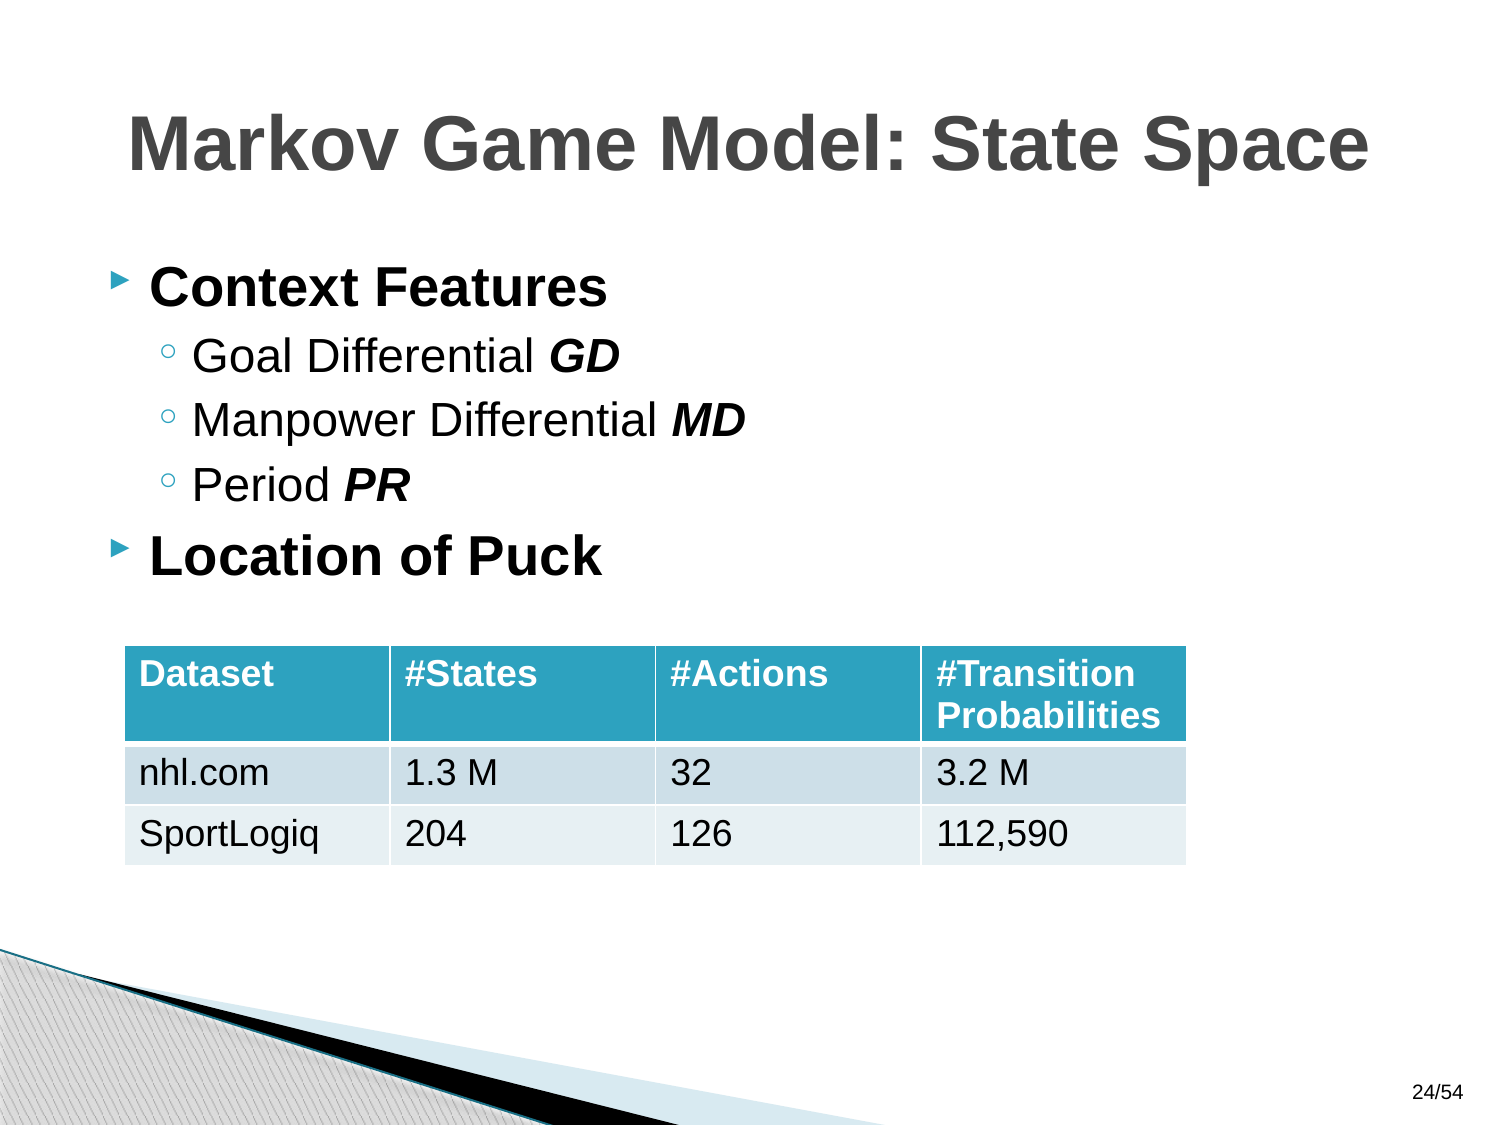

# Markov Game Model: State Space
Context Features
Goal Differential GD
Manpower Differential MD
Period PR
Location of Puck
| Dataset | #States | #Actions | #Transition Probabilities |
| --- | --- | --- | --- |
| nhl.com | 1.3 M | 32 | 3.2 M |
| SportLogiq | 204 | 126 | 112,590 |
24/54